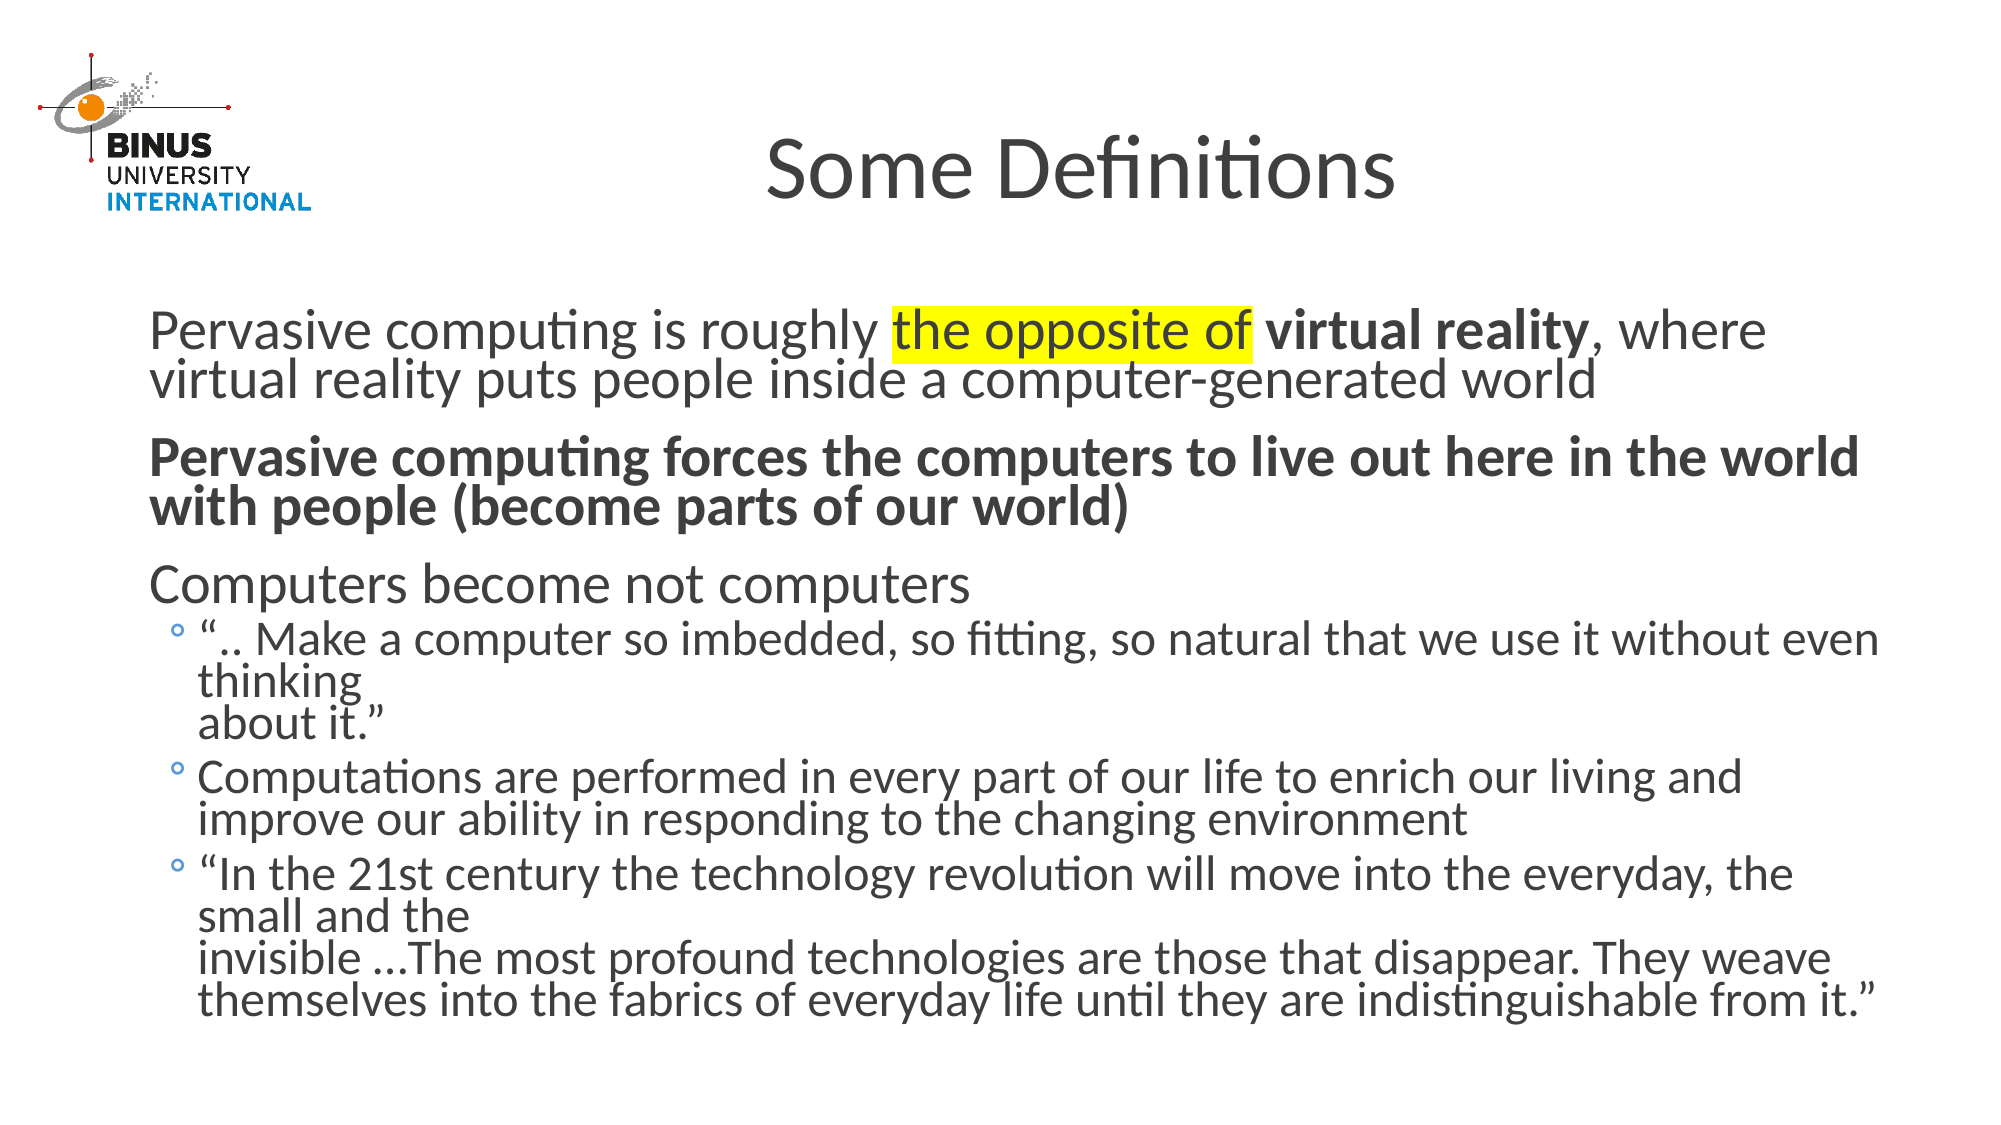

# Some Definitions
Pervasive computing is roughly the opposite of virtual reality, where virtual reality puts people inside a computer-generated world
Pervasive computing forces the computers to live out here in the world with people (become parts of our world)
Computers become not computers
“.. Make a computer so imbedded, so fitting, so natural that we use it without even thinking 
about it.”
Computations are performed in every part of our life to enrich our living and improve our ability in responding to the changing environment
“In the 21st century the technology revolution will move into the everyday, the small and the 
invisible …The most profound technologies are those that disappear. They weave themselves into the fabrics of everyday life until they are indistinguishable from it.”